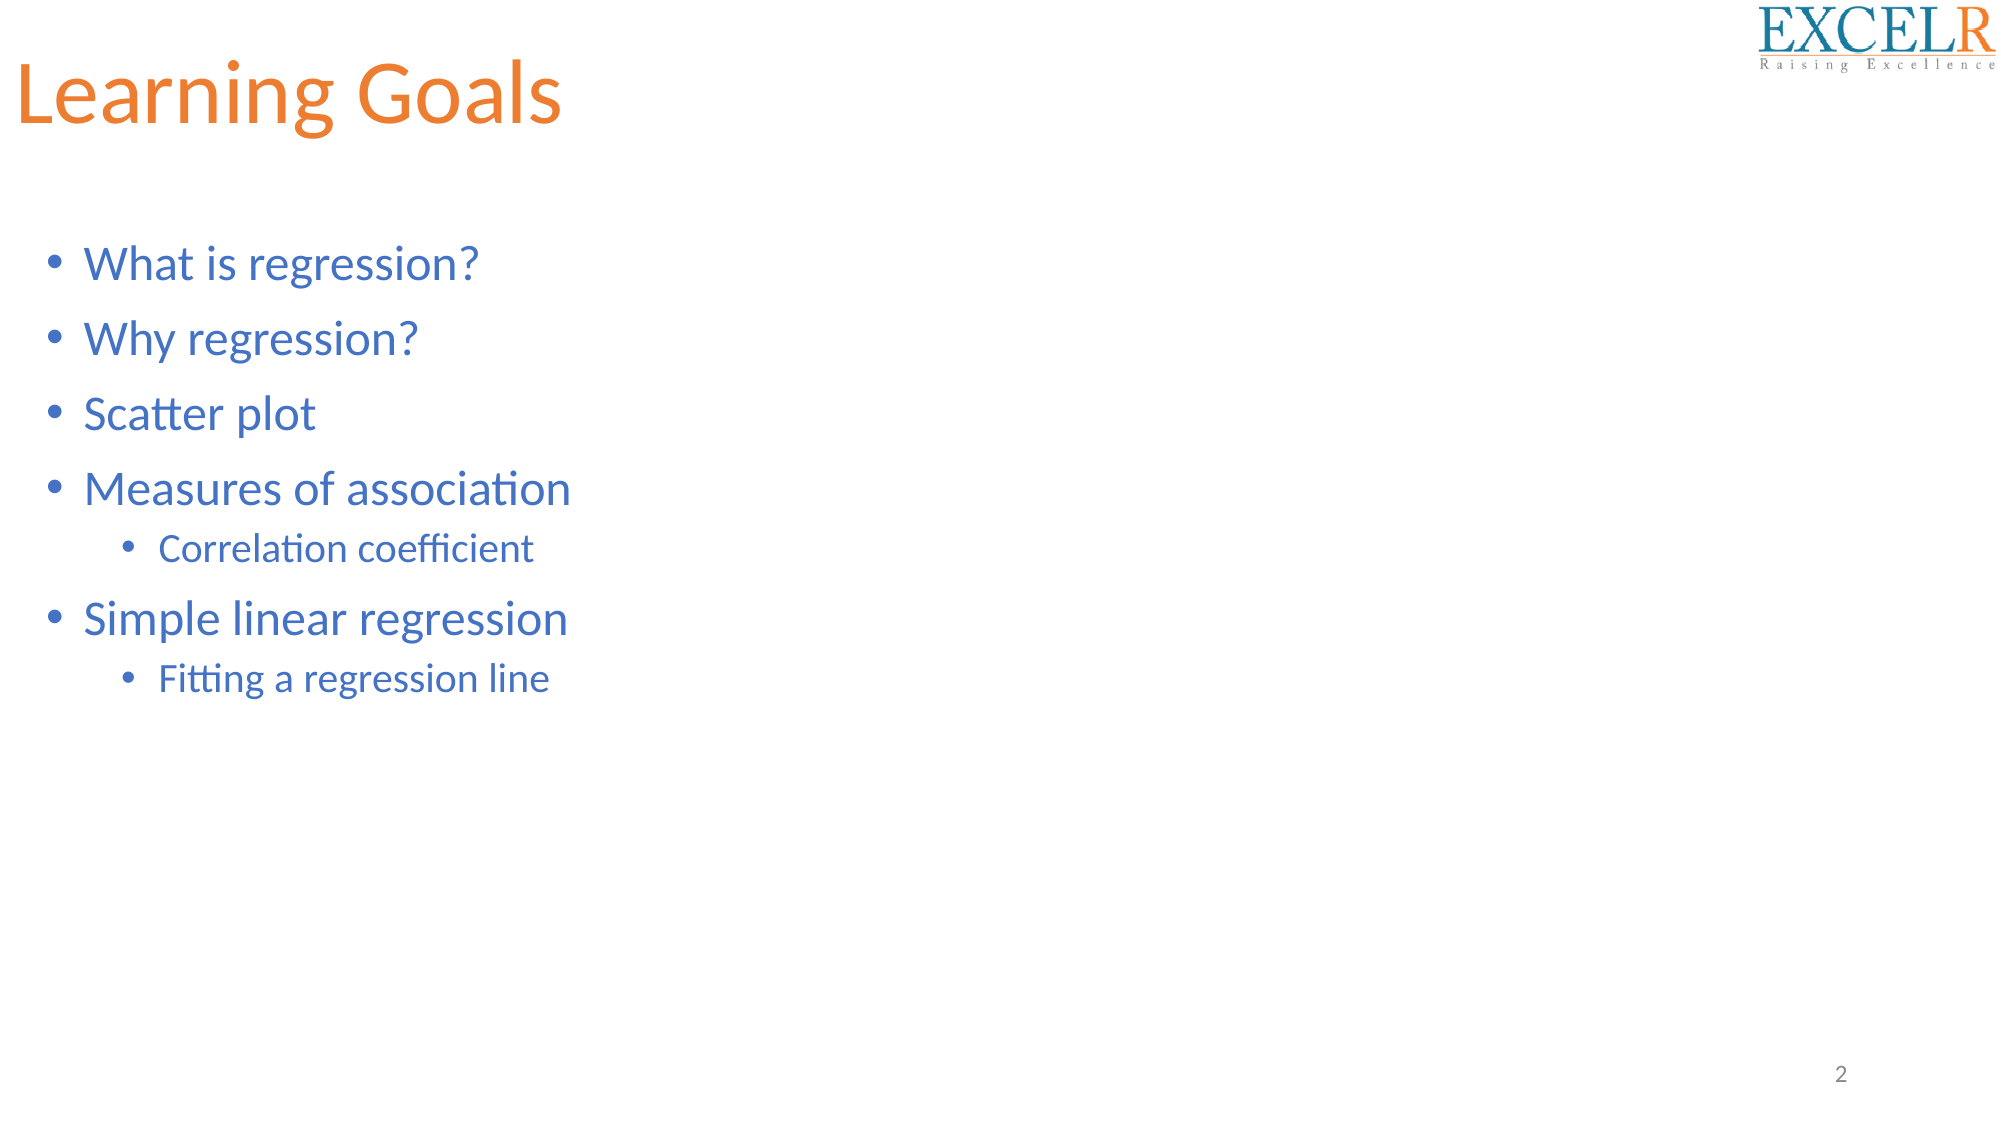

# Learning Goals
What is regression?
Why regression?
Scatter plot
Measures of association
Correlation coefficient
Simple linear regression
Fitting a regression line

2